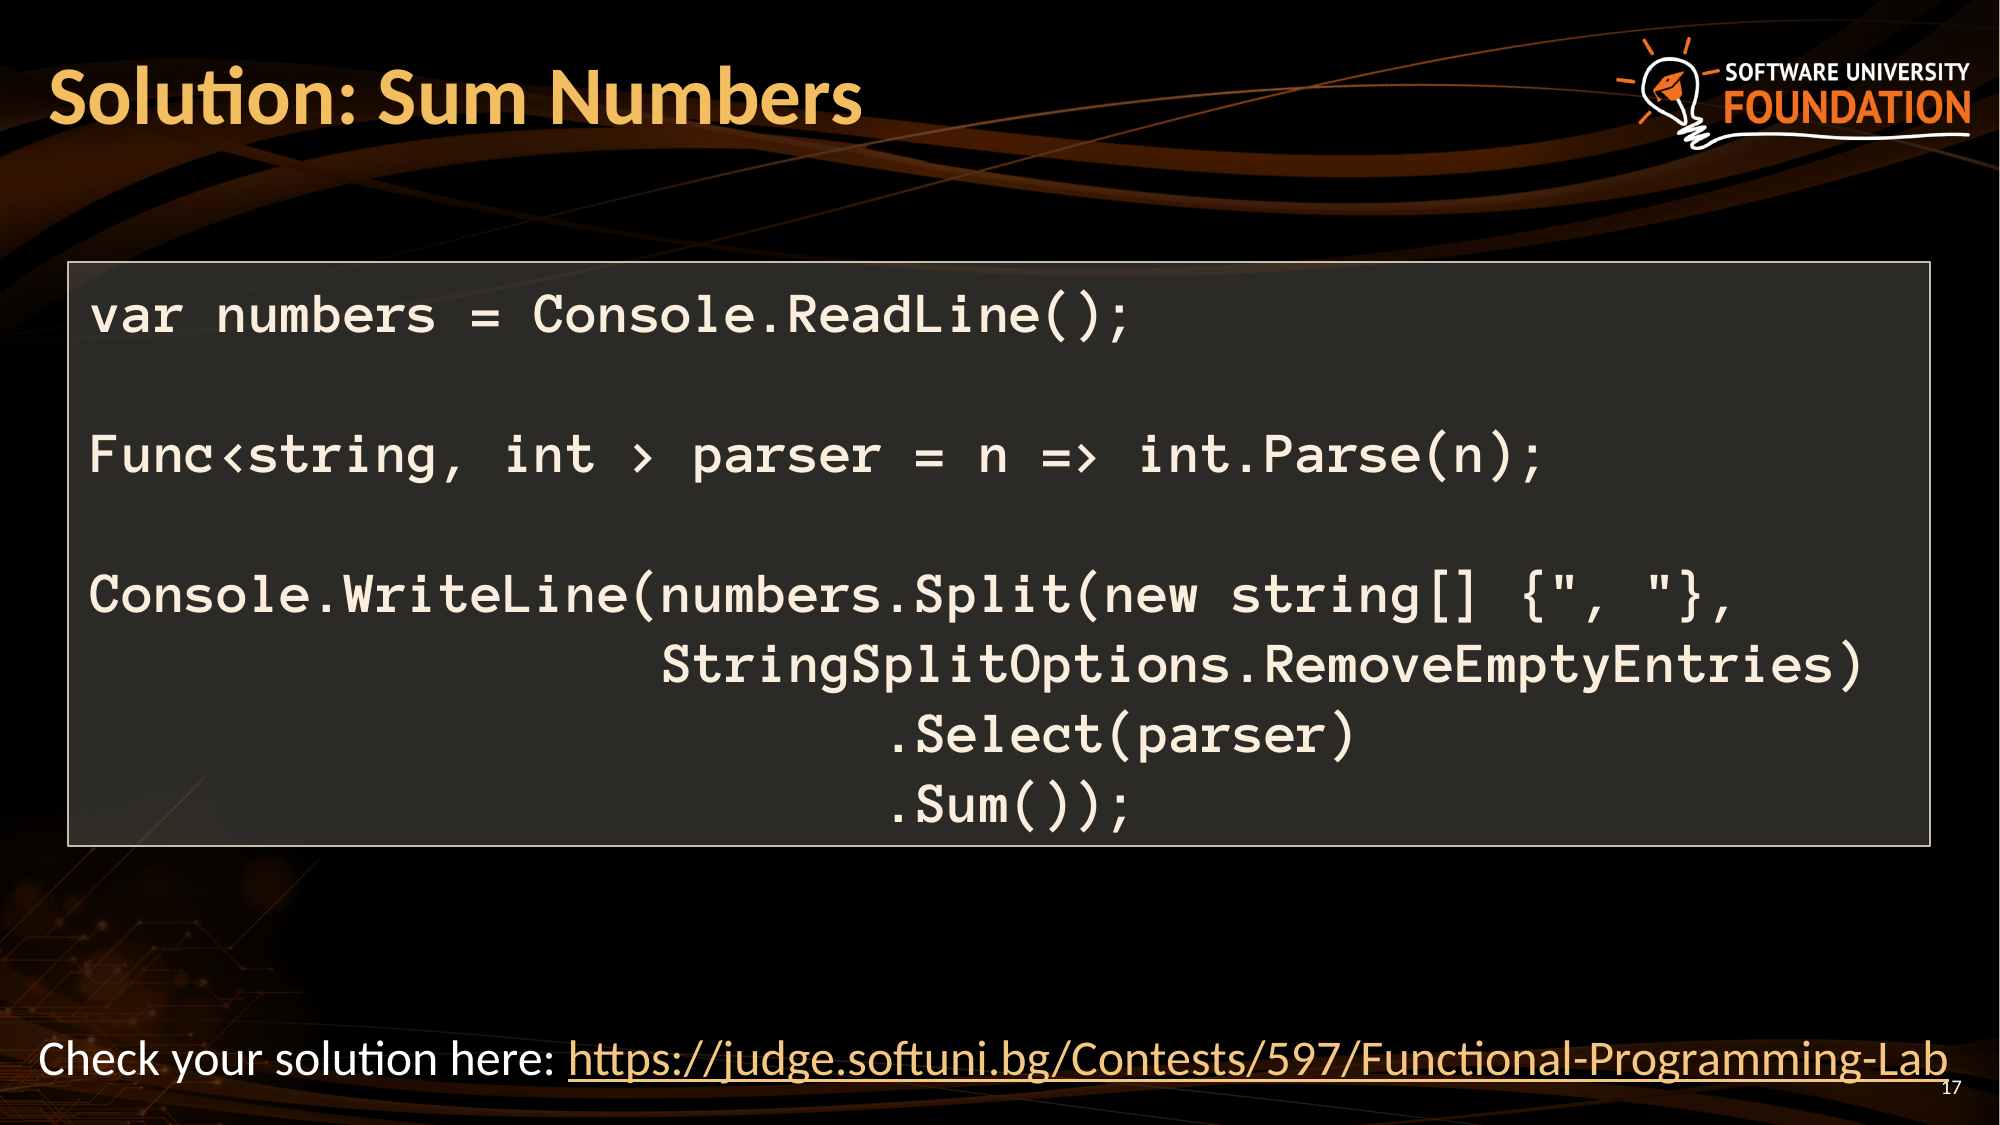

# Solution: Sum Numbers
var numbers = Console.ReadLine();

Func<string, int > parser = n => int.Parse(n);

Console.WriteLine(numbers.Split(new string[] {", "},
                  StringSplitOptions.RemoveEmptyEntries)
                         .Select(parser)
                         .Sum());
Check your solution here: https://judge.softuni.bg/Contests/597/Functional-Programming-Lab
17